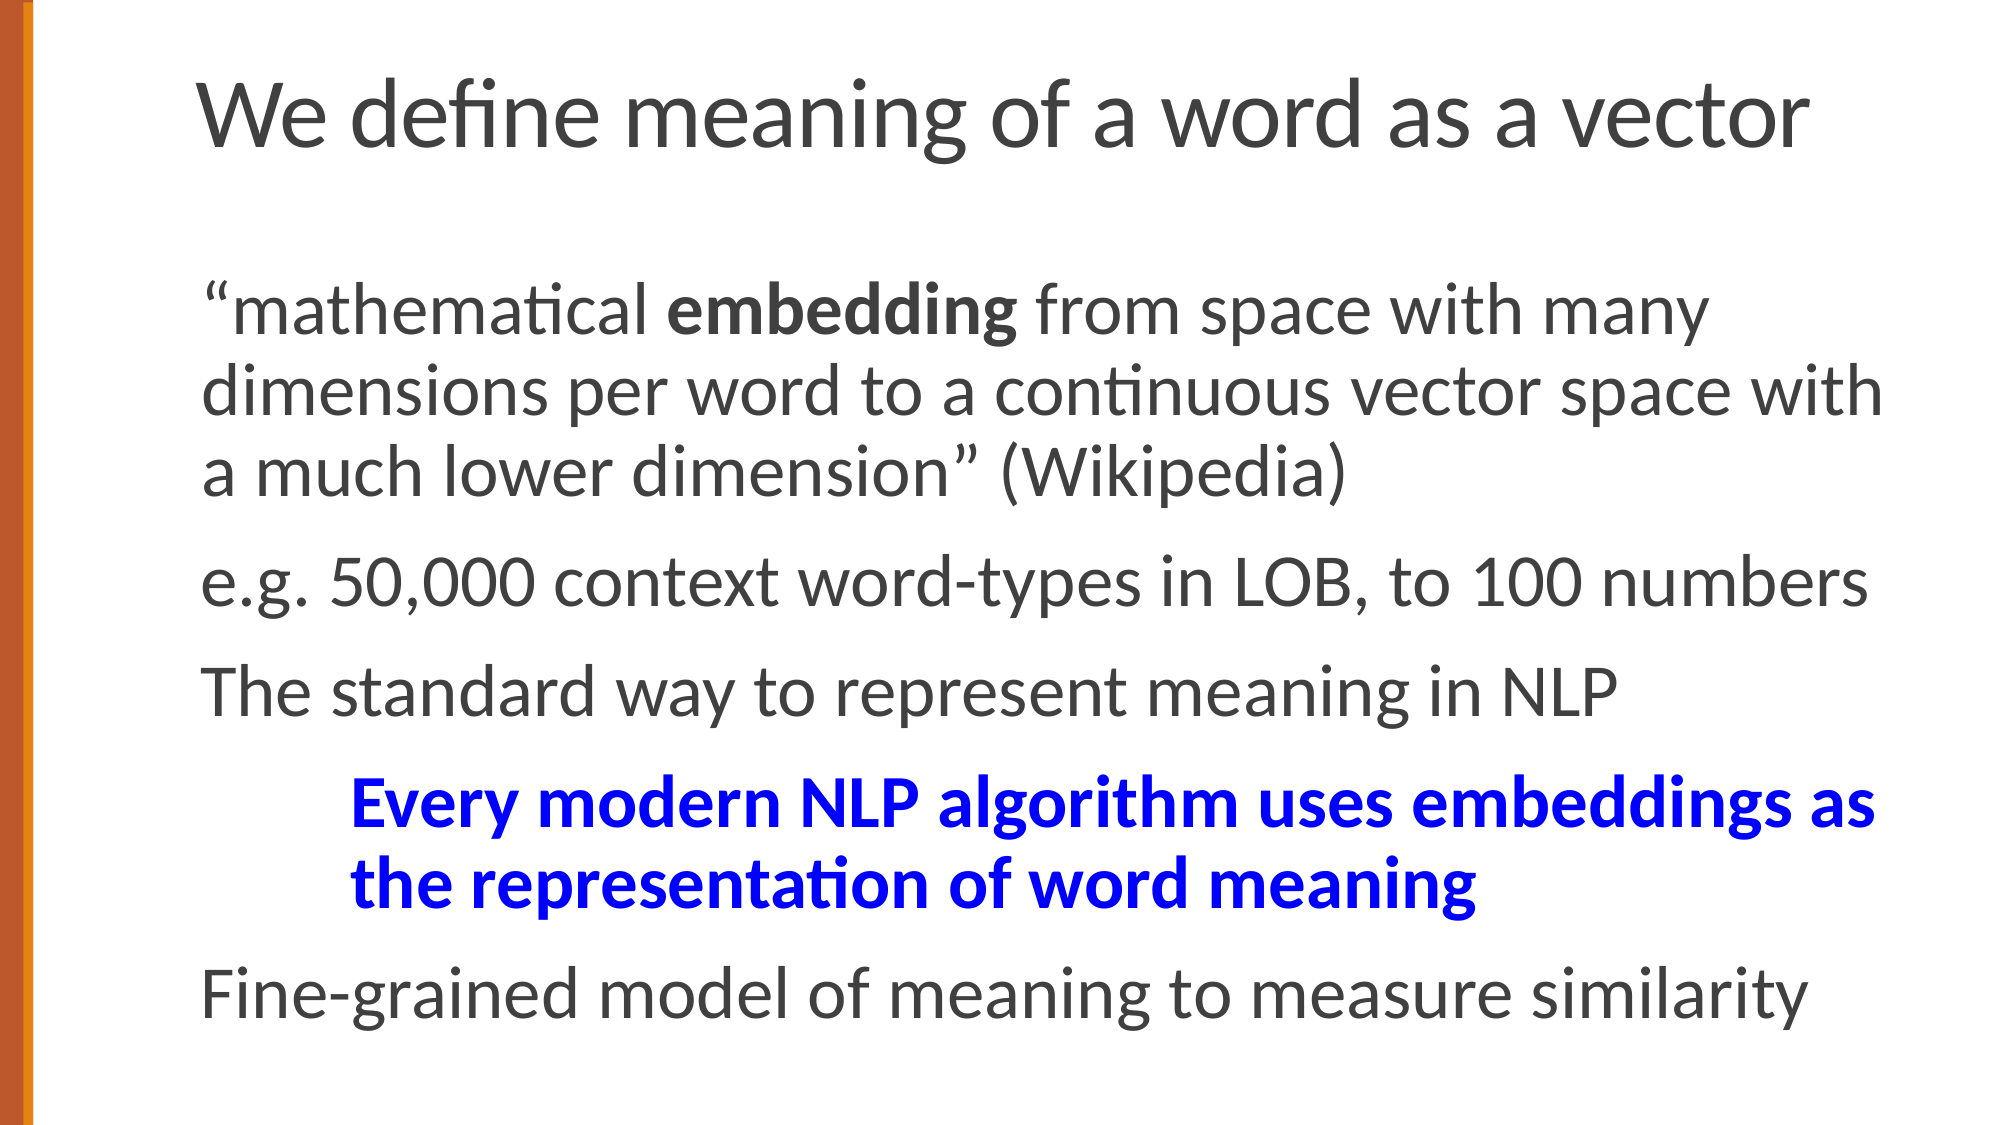

# We define meaning of a word as a vector
“mathematical embedding from space with many dimensions per word to a continuous vector space with a much lower dimension” (Wikipedia)
e.g. 50,000 context word-types in LOB, to 100 numbers
The standard way to represent meaning in NLP
	Every modern NLP algorithm uses embeddings as the representation of word meaning
Fine-grained model of meaning to measure similarity